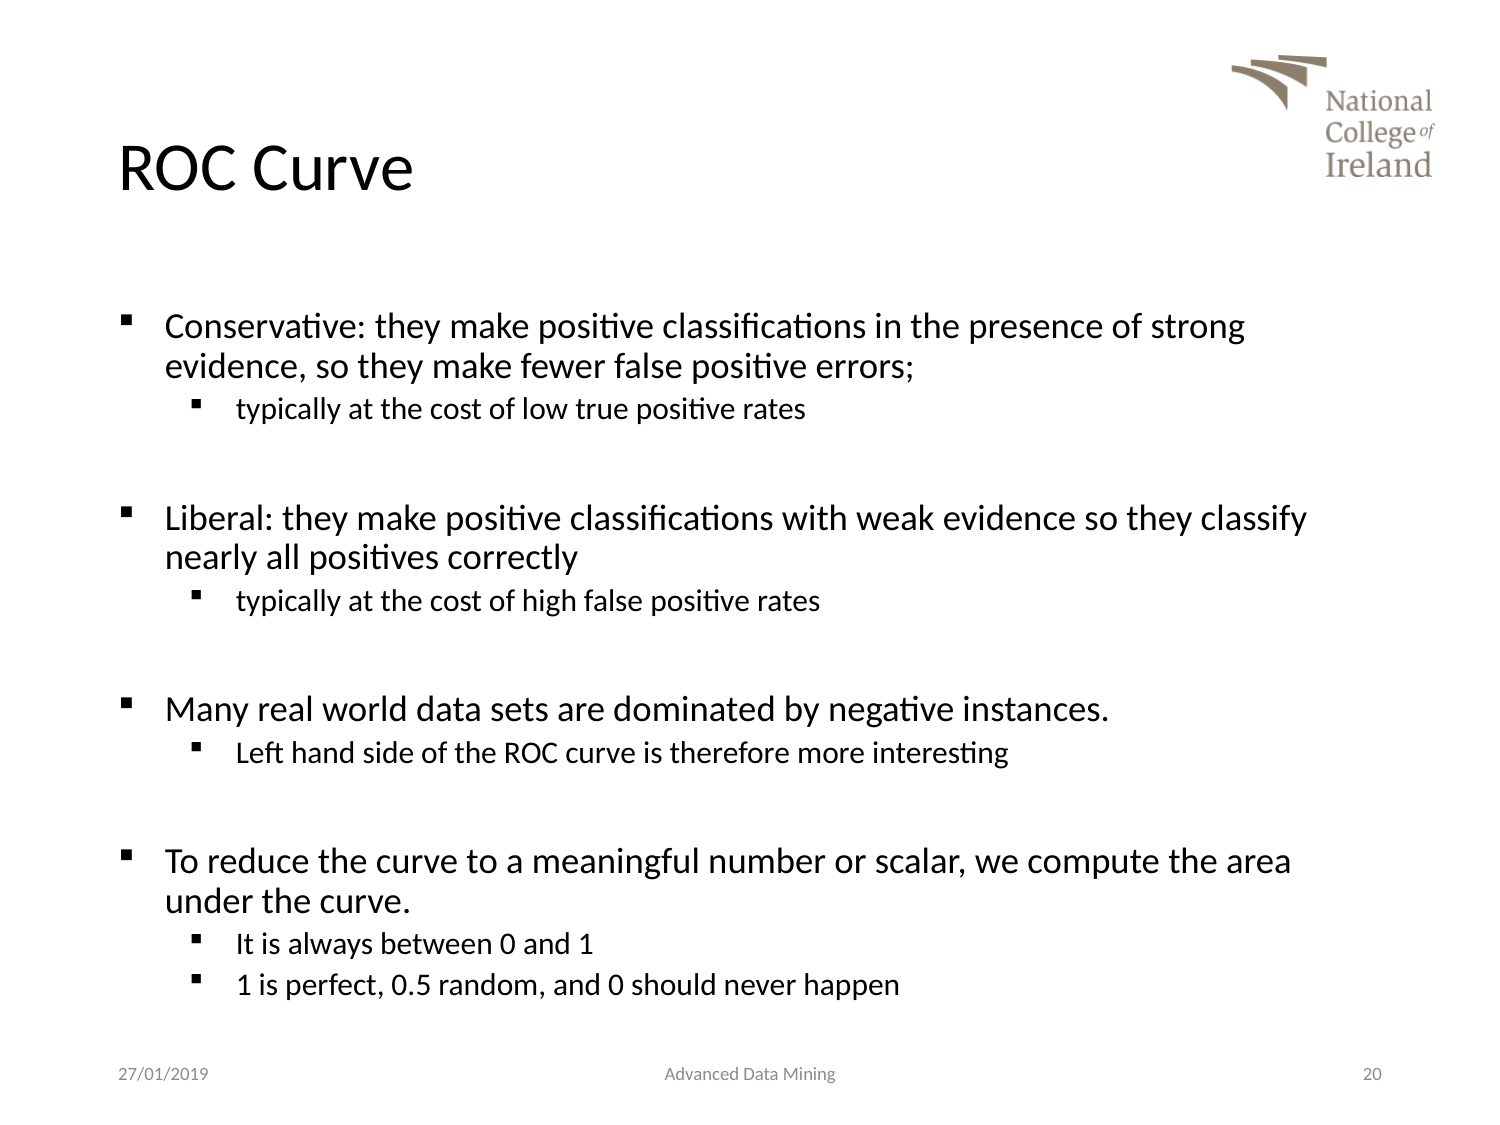

# ROC Curve
Conservative: they make positive classifications in the presence of strong evidence, so they make fewer false positive errors;
typically at the cost of low true positive rates

Liberal: they make positive classifications with weak evidence so they classify nearly all positives correctly
typically at the cost of high false positive rates

Many real world data sets are dominated by negative instances.
Left hand side of the ROC curve is therefore more interesting

To reduce the curve to a meaningful number or scalar, we compute the area under the curve.
It is always between 0 and 1
1 is perfect, 0.5 random, and 0 should never happen
27/01/2019
Advanced Data Mining
20